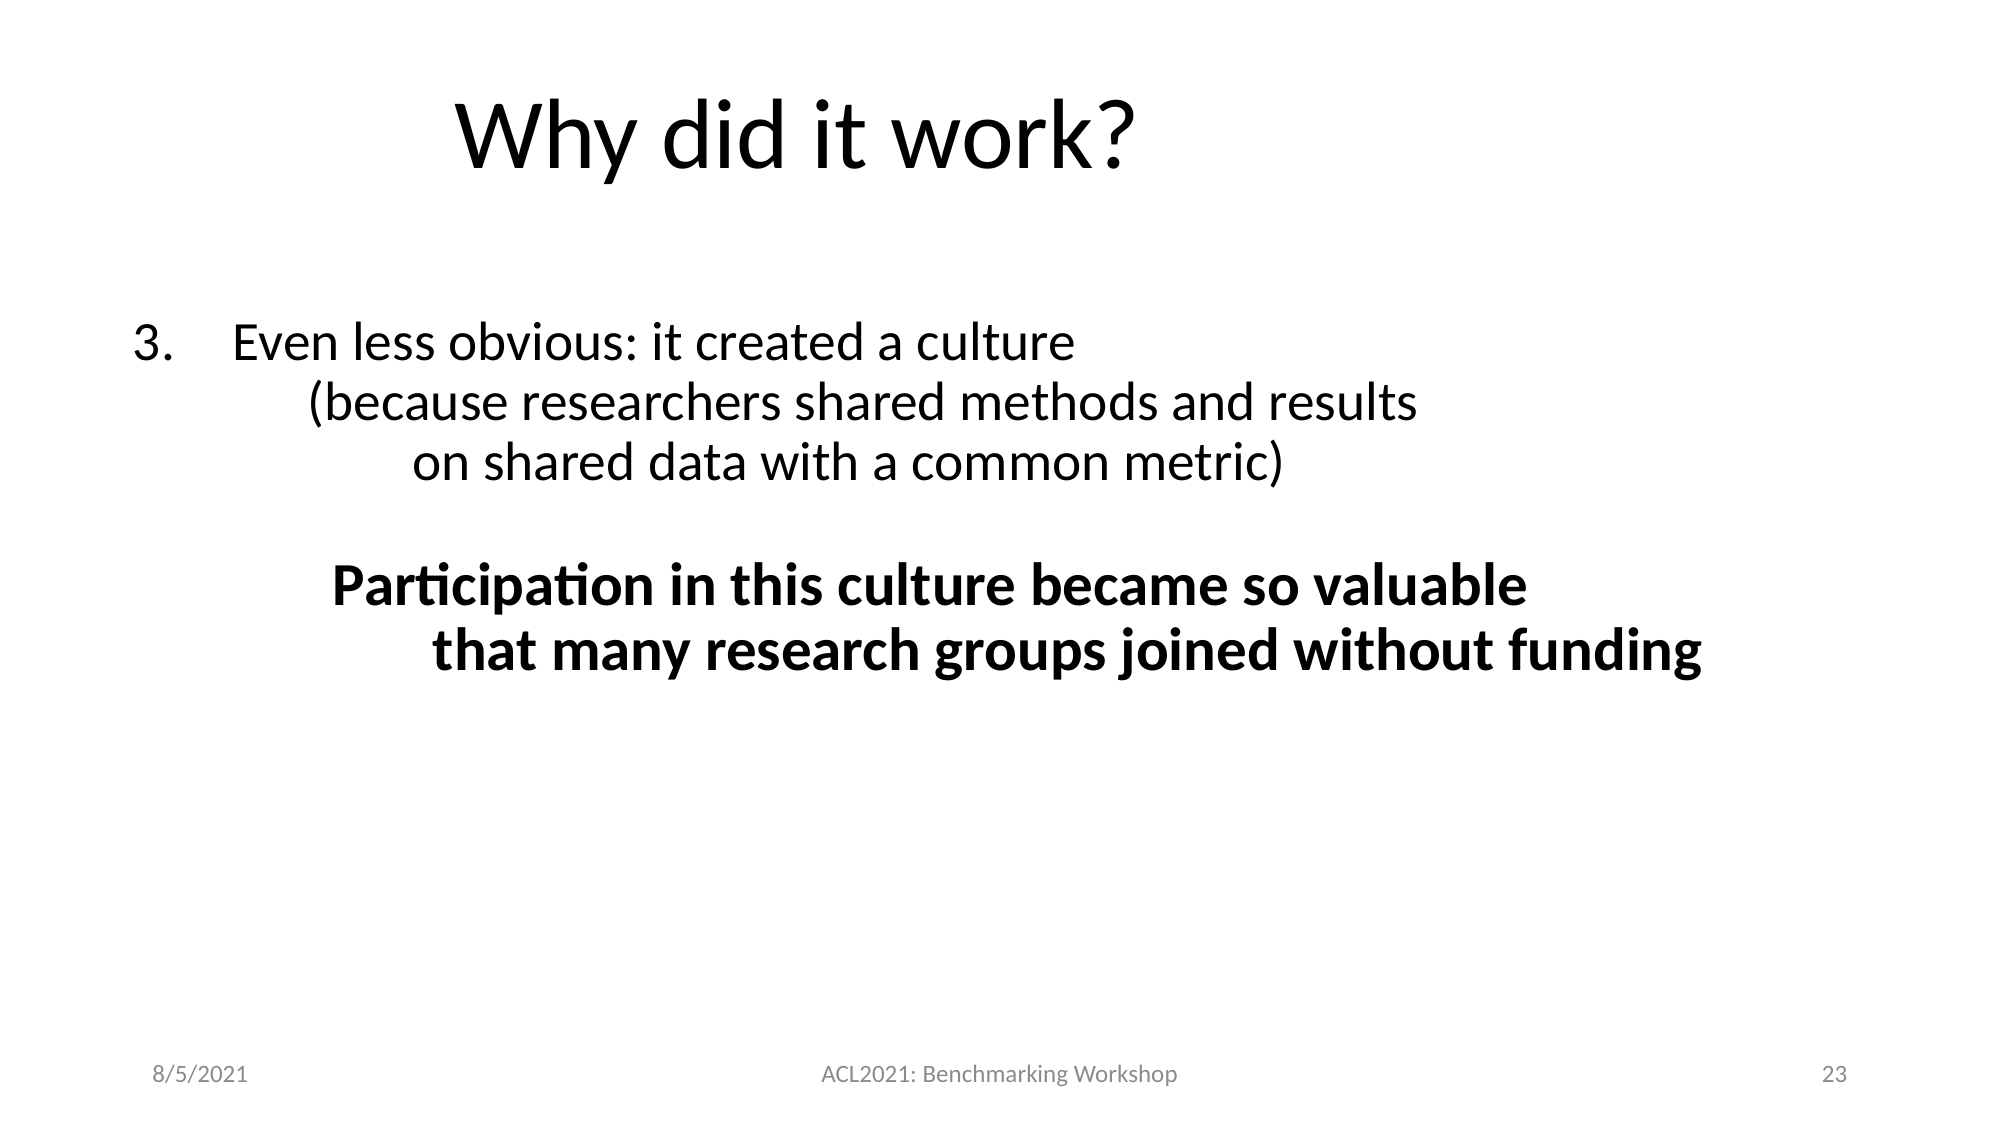

Why did it work?
Even less obvious: it created a culture
      (because researchers shared methods and results
     on shared data with a common metric)

Participation in this culture became so valuable
that many research groups joined without funding

8/5/2021
ACL2021: Benchmarking Workshop
23